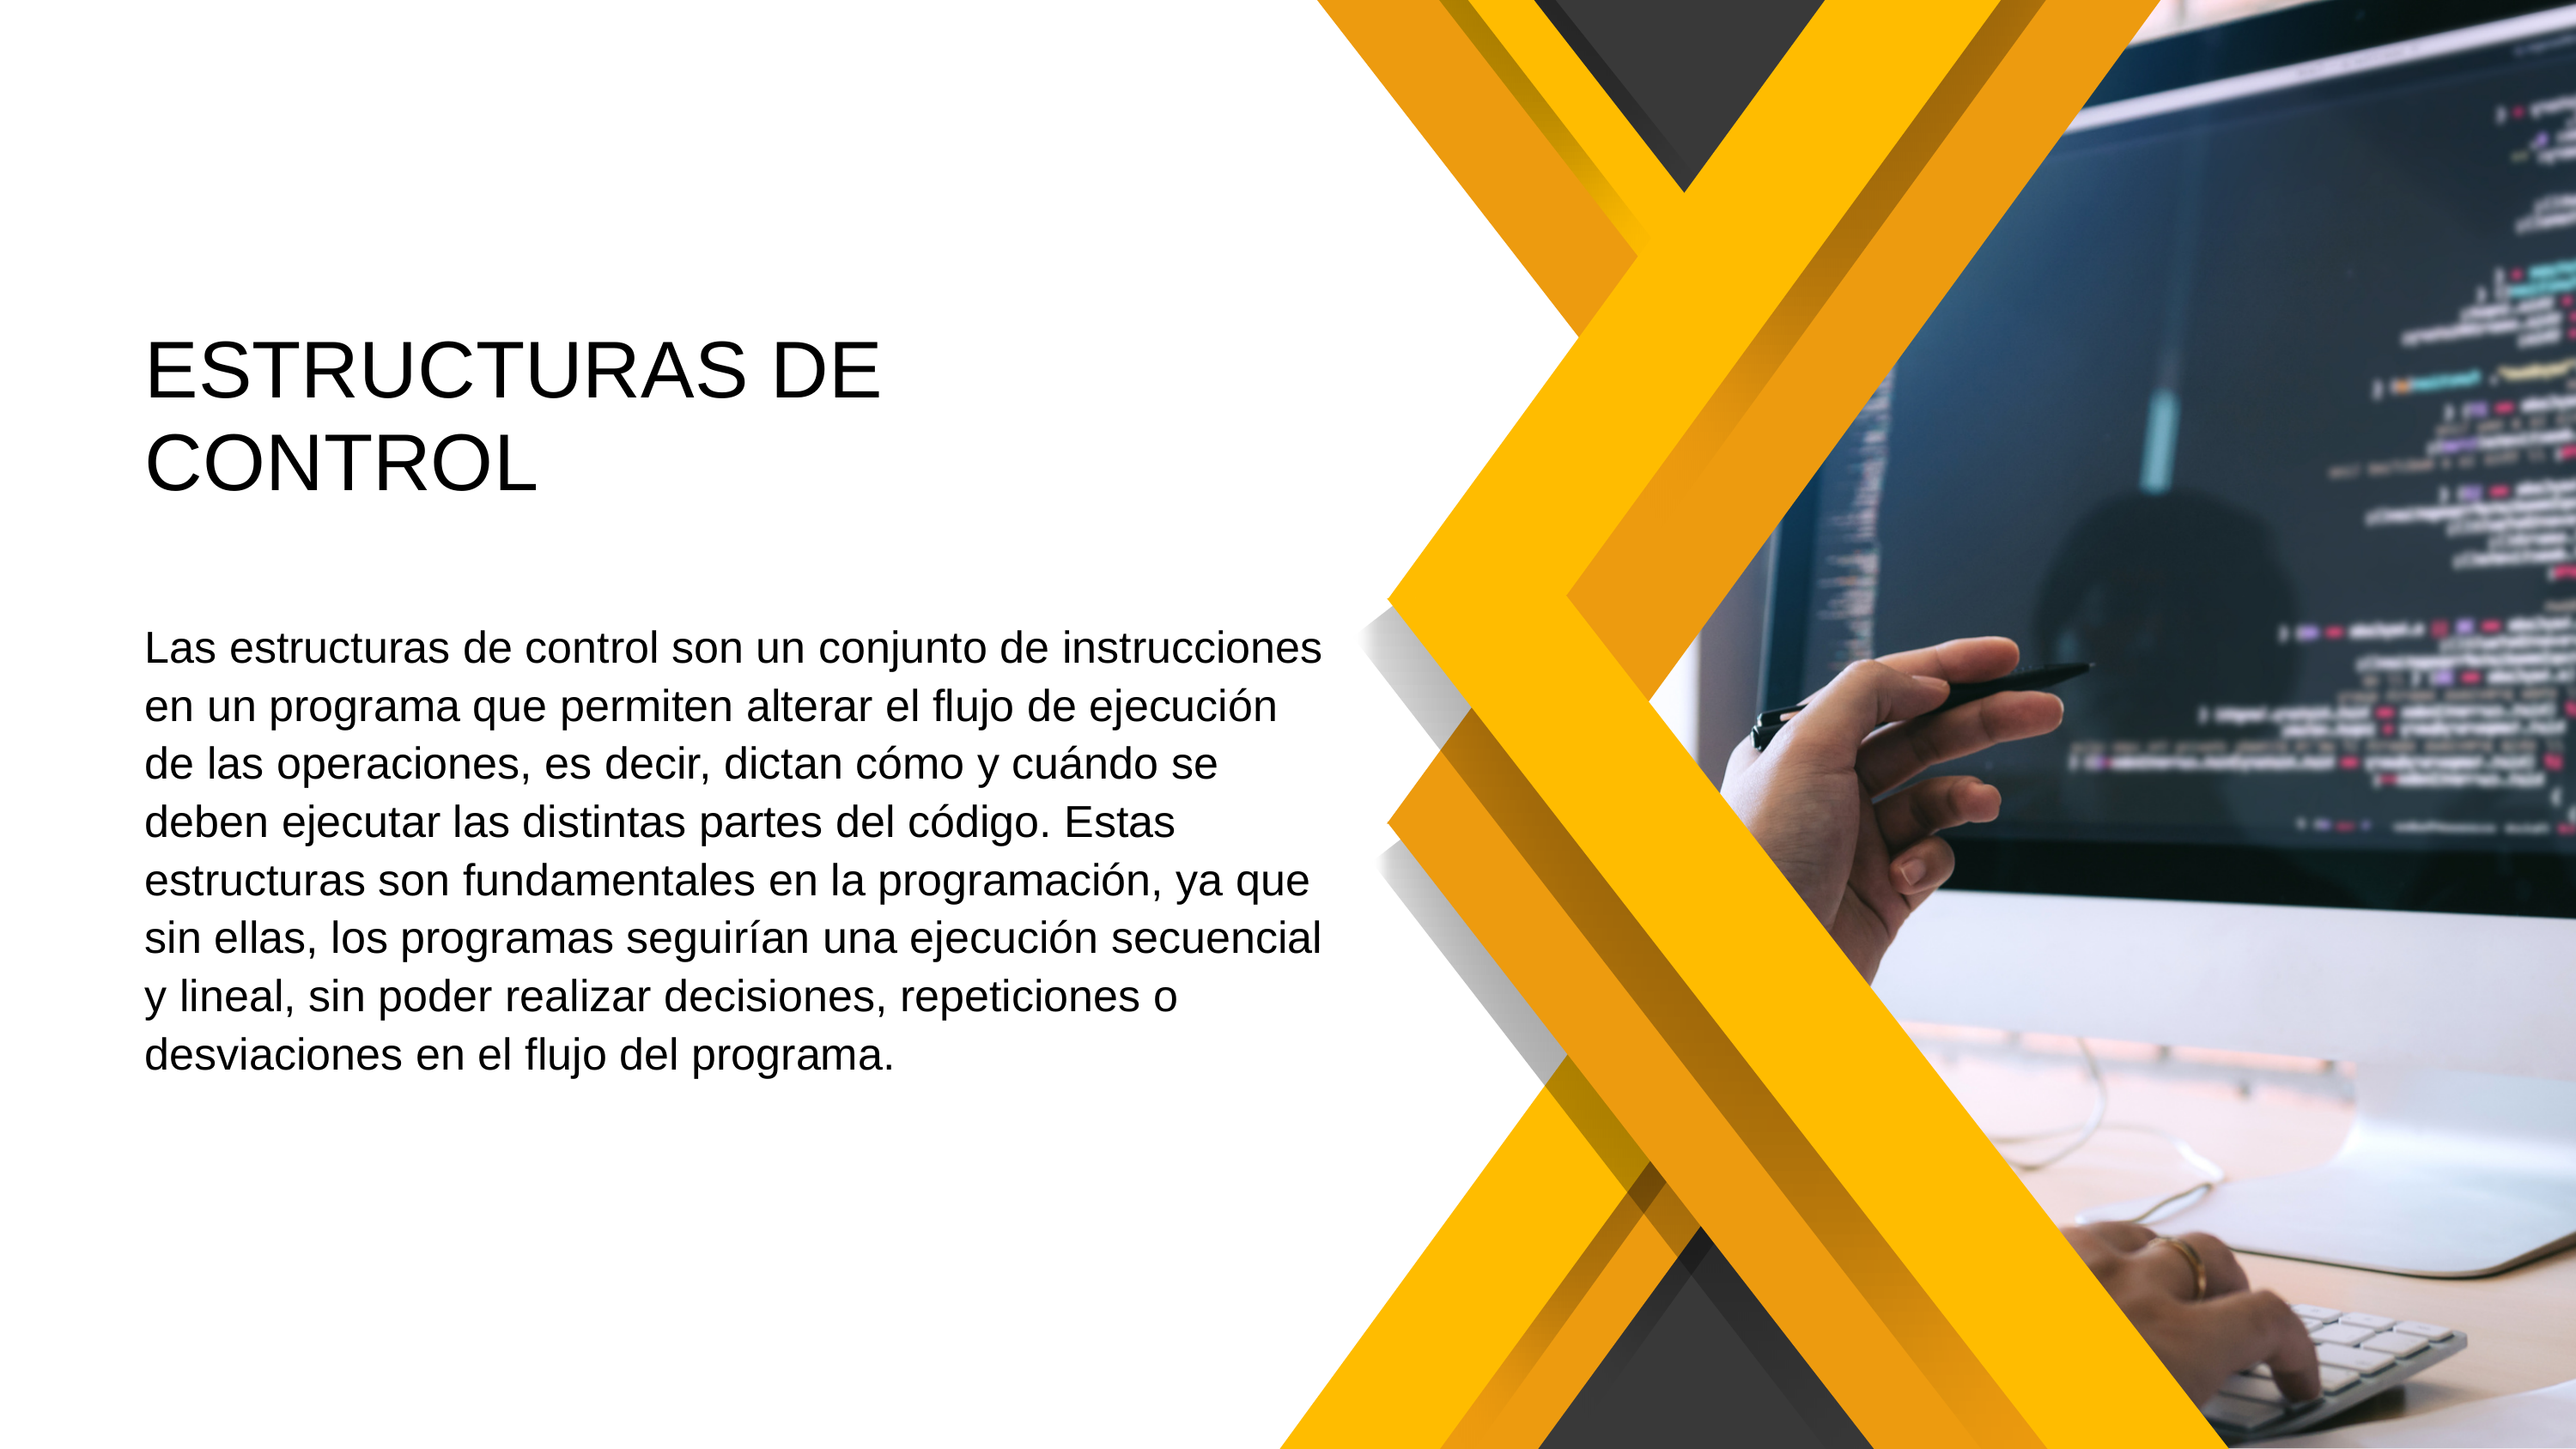

ESTRUCTURAS DE CONTROL
Las estructuras de control son un conjunto de instrucciones en un programa que permiten alterar el flujo de ejecución de las operaciones, es decir, dictan cómo y cuándo se deben ejecutar las distintas partes del código. Estas estructuras son fundamentales en la programación, ya que sin ellas, los programas seguirían una ejecución secuencial y lineal, sin poder realizar decisiones, repeticiones o desviaciones en el flujo del programa.